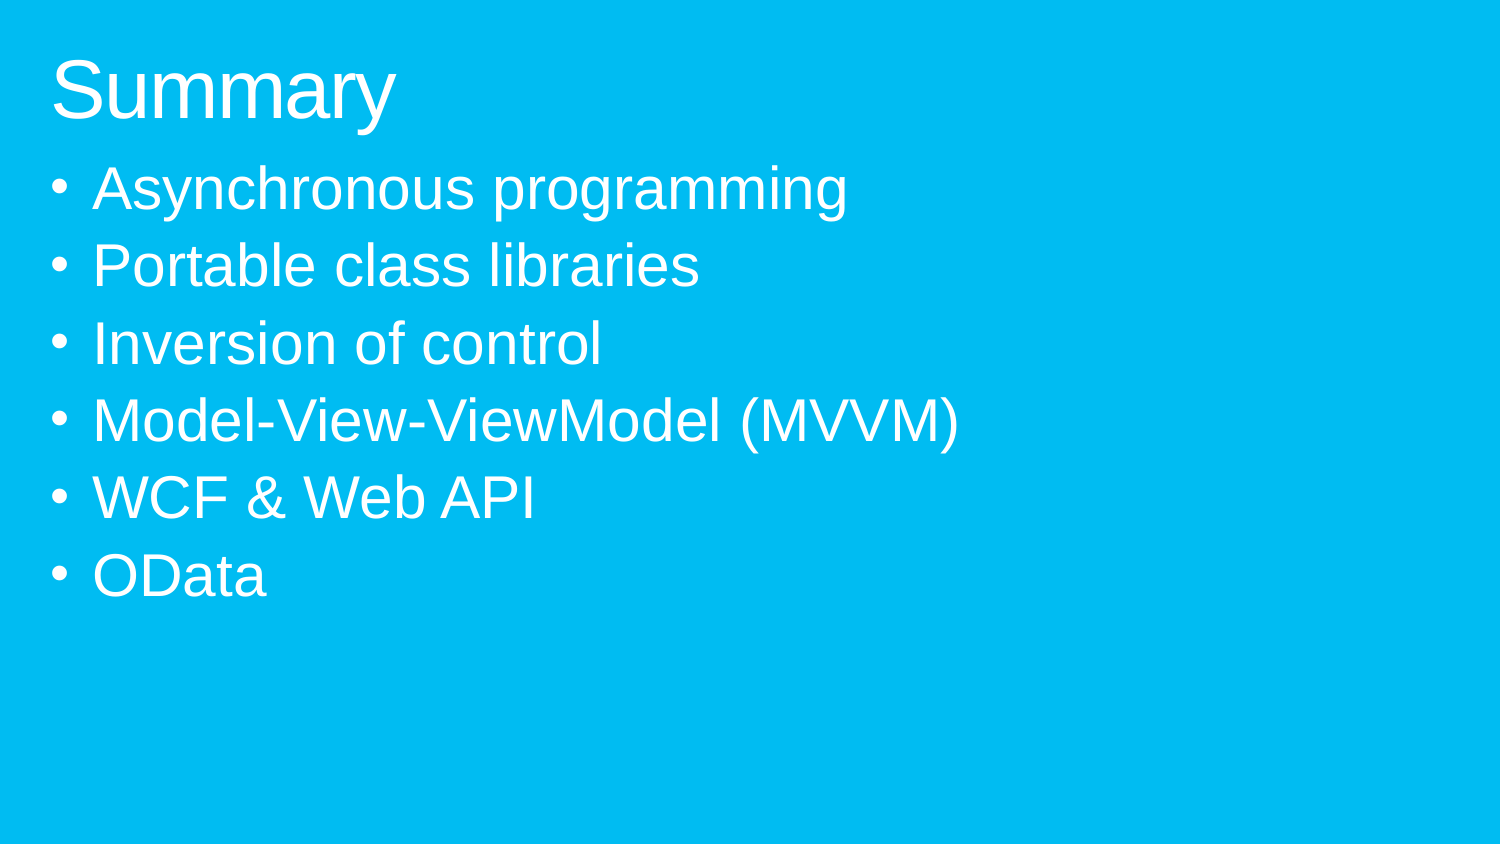

# Summary
Asynchronous programming
Portable class libraries
Inversion of control
Model-View-ViewModel (MVVM)
WCF & Web API
OData